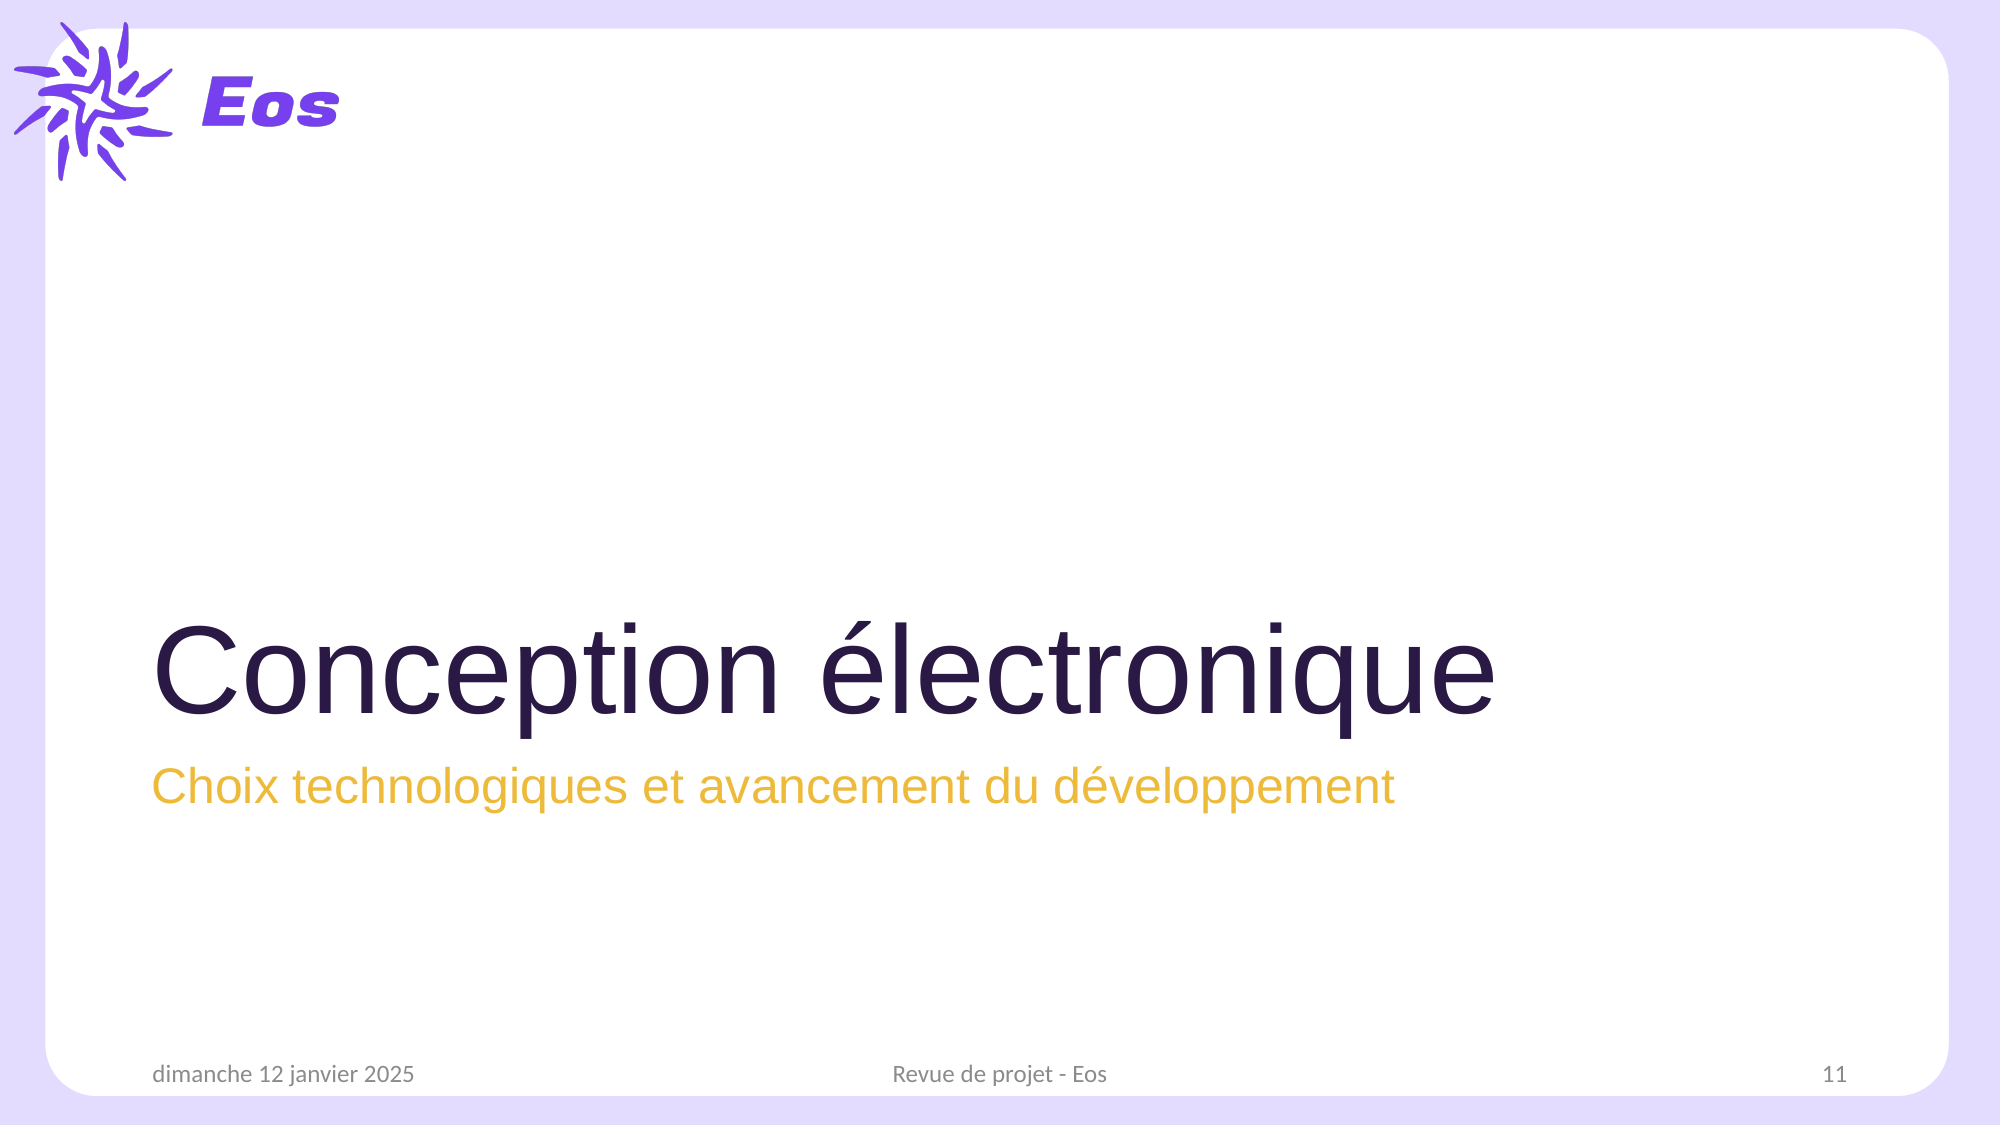

# Conception électronique
Choix technologiques et avancement du développement
dimanche 12 janvier 2025
Revue de projet - Eos
11